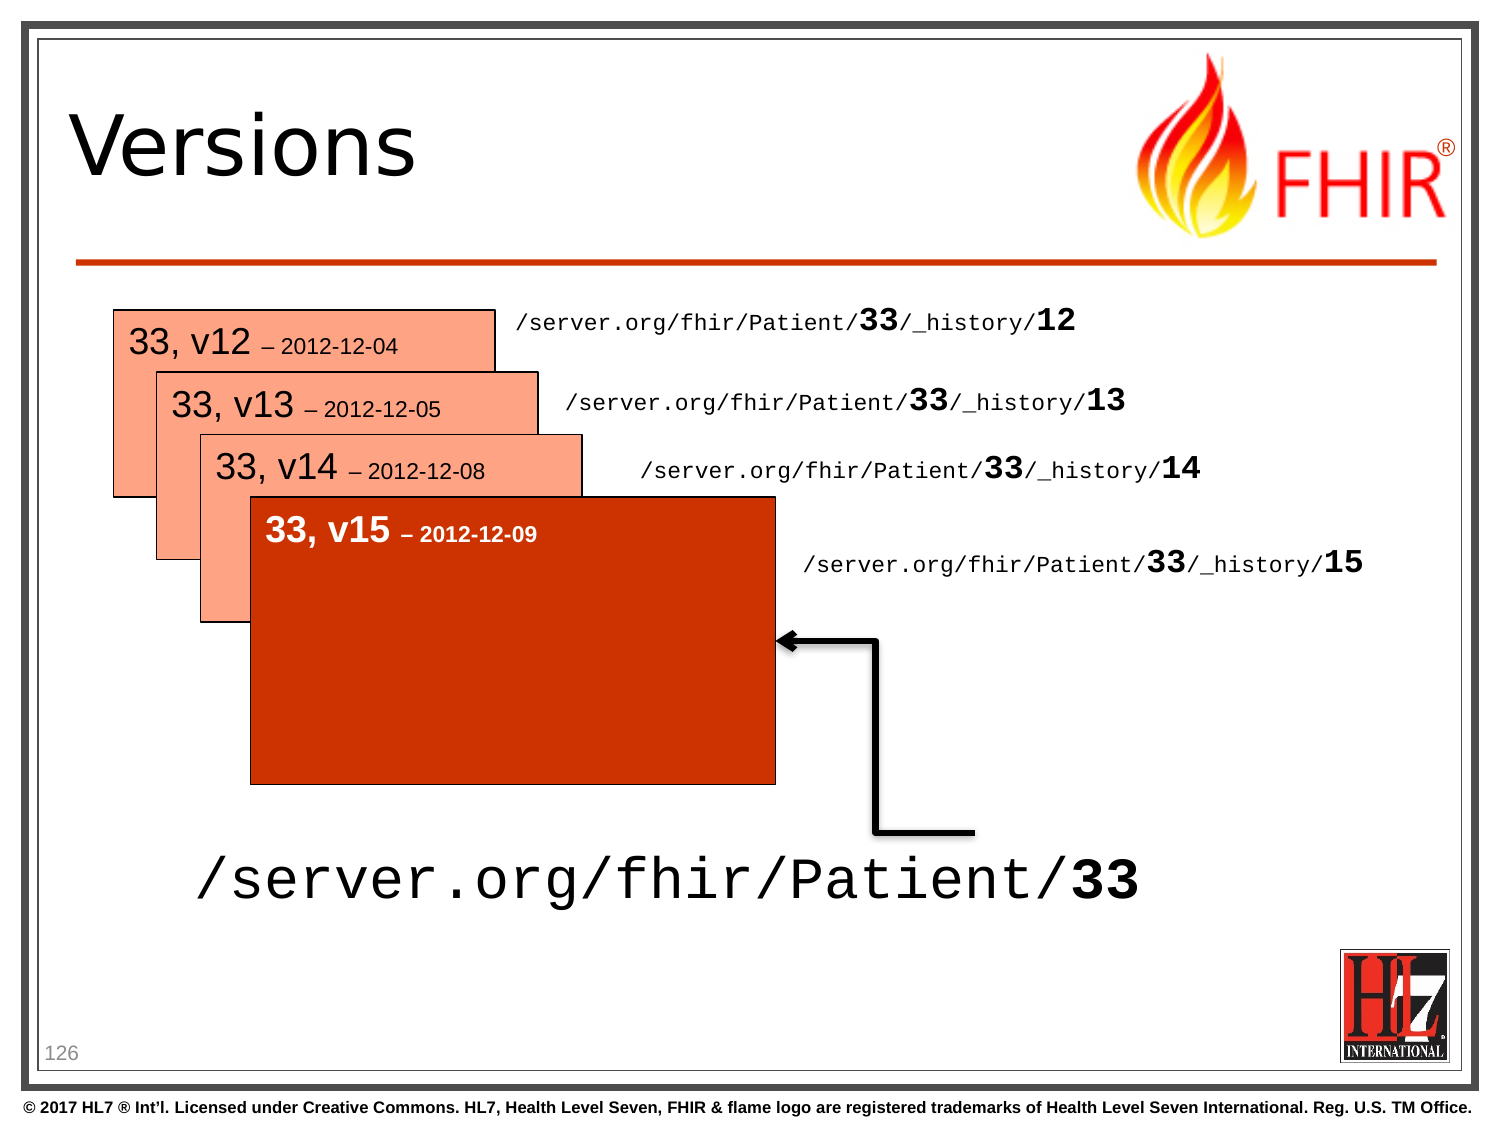

# Versions
/server.org/fhir/Patient/33/_history/12
33, v12 – 2012-12-04
/server.org/fhir/Patient/33/_history/13
33, v13 – 2012-12-05
33, v14 – 2012-12-08
/server.org/fhir/Patient/33/_history/14
33, v15 – 2012-12-09
/server.org/fhir/Patient/33/_history/15
/server.org/fhir/Patient/33
126